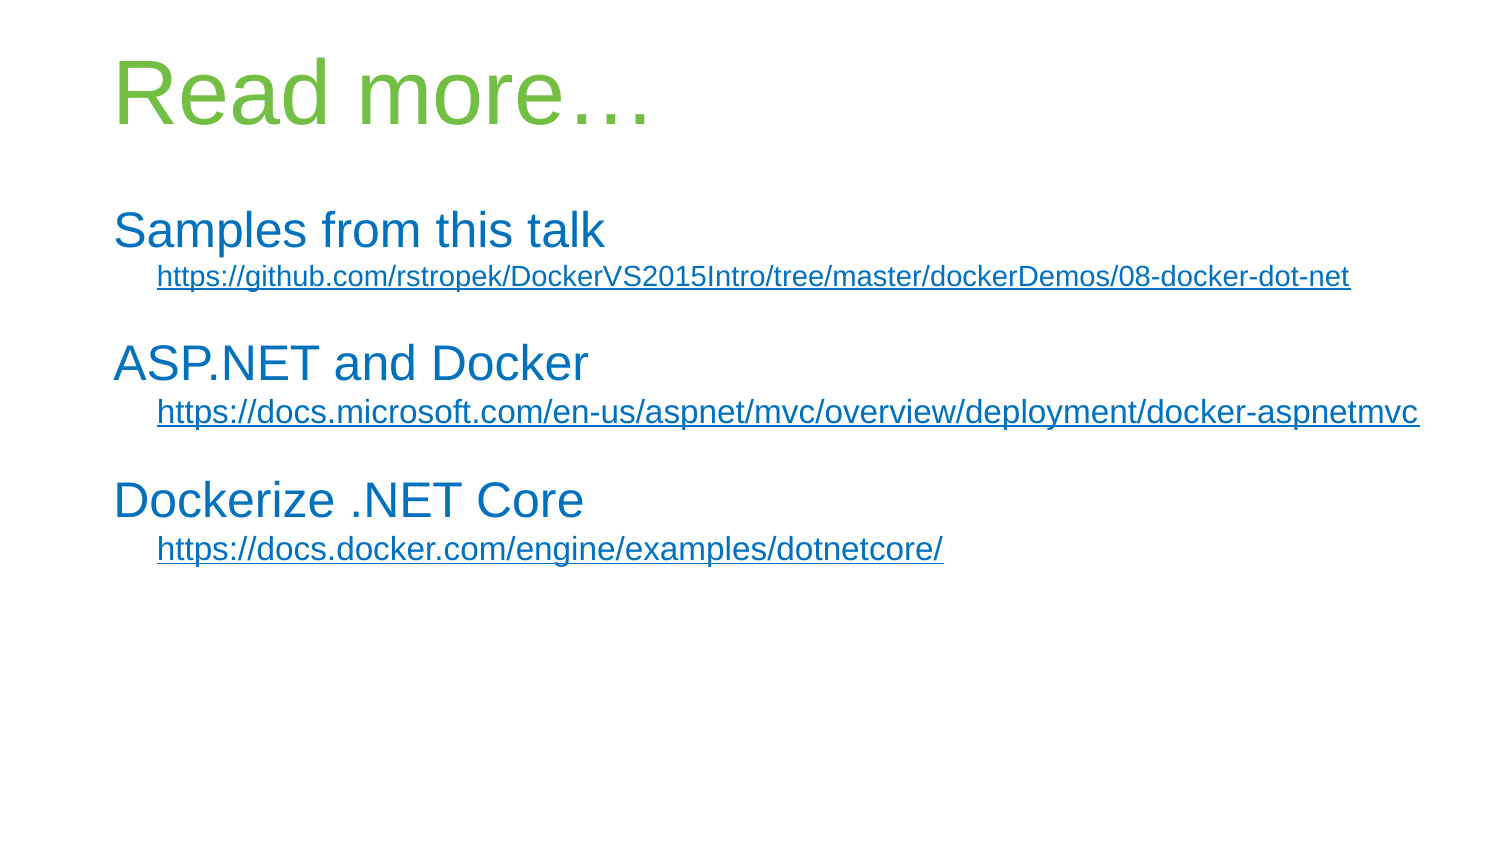

# Read more…
Samples from this talk
https://github.com/rstropek/DockerVS2015Intro/tree/master/dockerDemos/08-docker-dot-net
ASP.NET and Docker
https://docs.microsoft.com/en-us/aspnet/mvc/overview/deployment/docker-aspnetmvc
Dockerize .NET Core
https://docs.docker.com/engine/examples/dotnetcore/